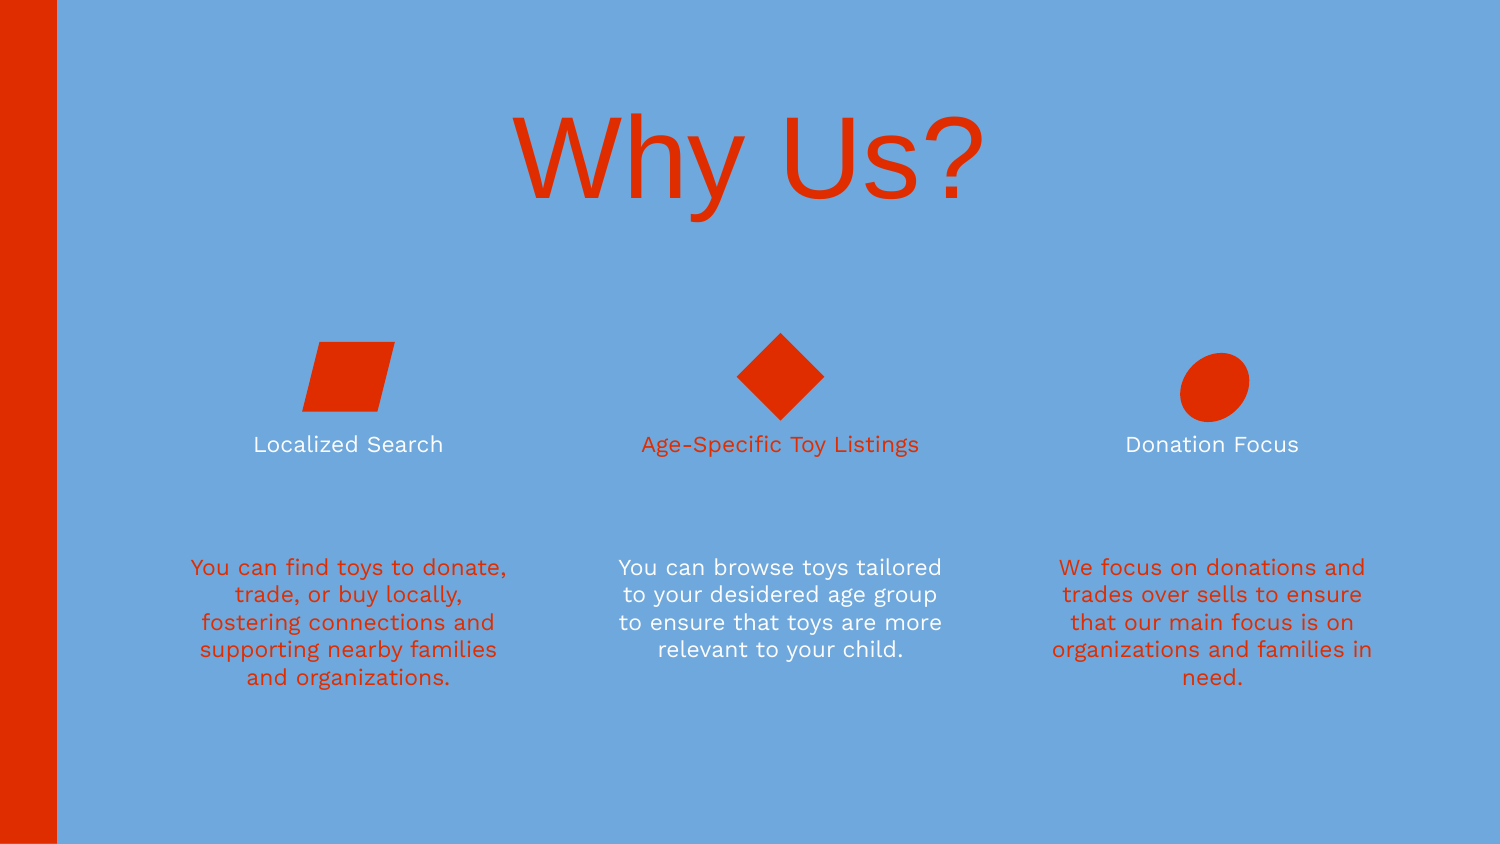

# Why Us?
Localized Search
Age-Specific Toy Listings
Donation Focus
You can find toys to donate, trade, or buy locally, fostering connections and supporting nearby families and organizations.
You can browse toys tailored to your desidered age group to ensure that toys are more relevant to your child.

We focus on donations and trades over sells to ensure that our main focus is on organizations and families in need.